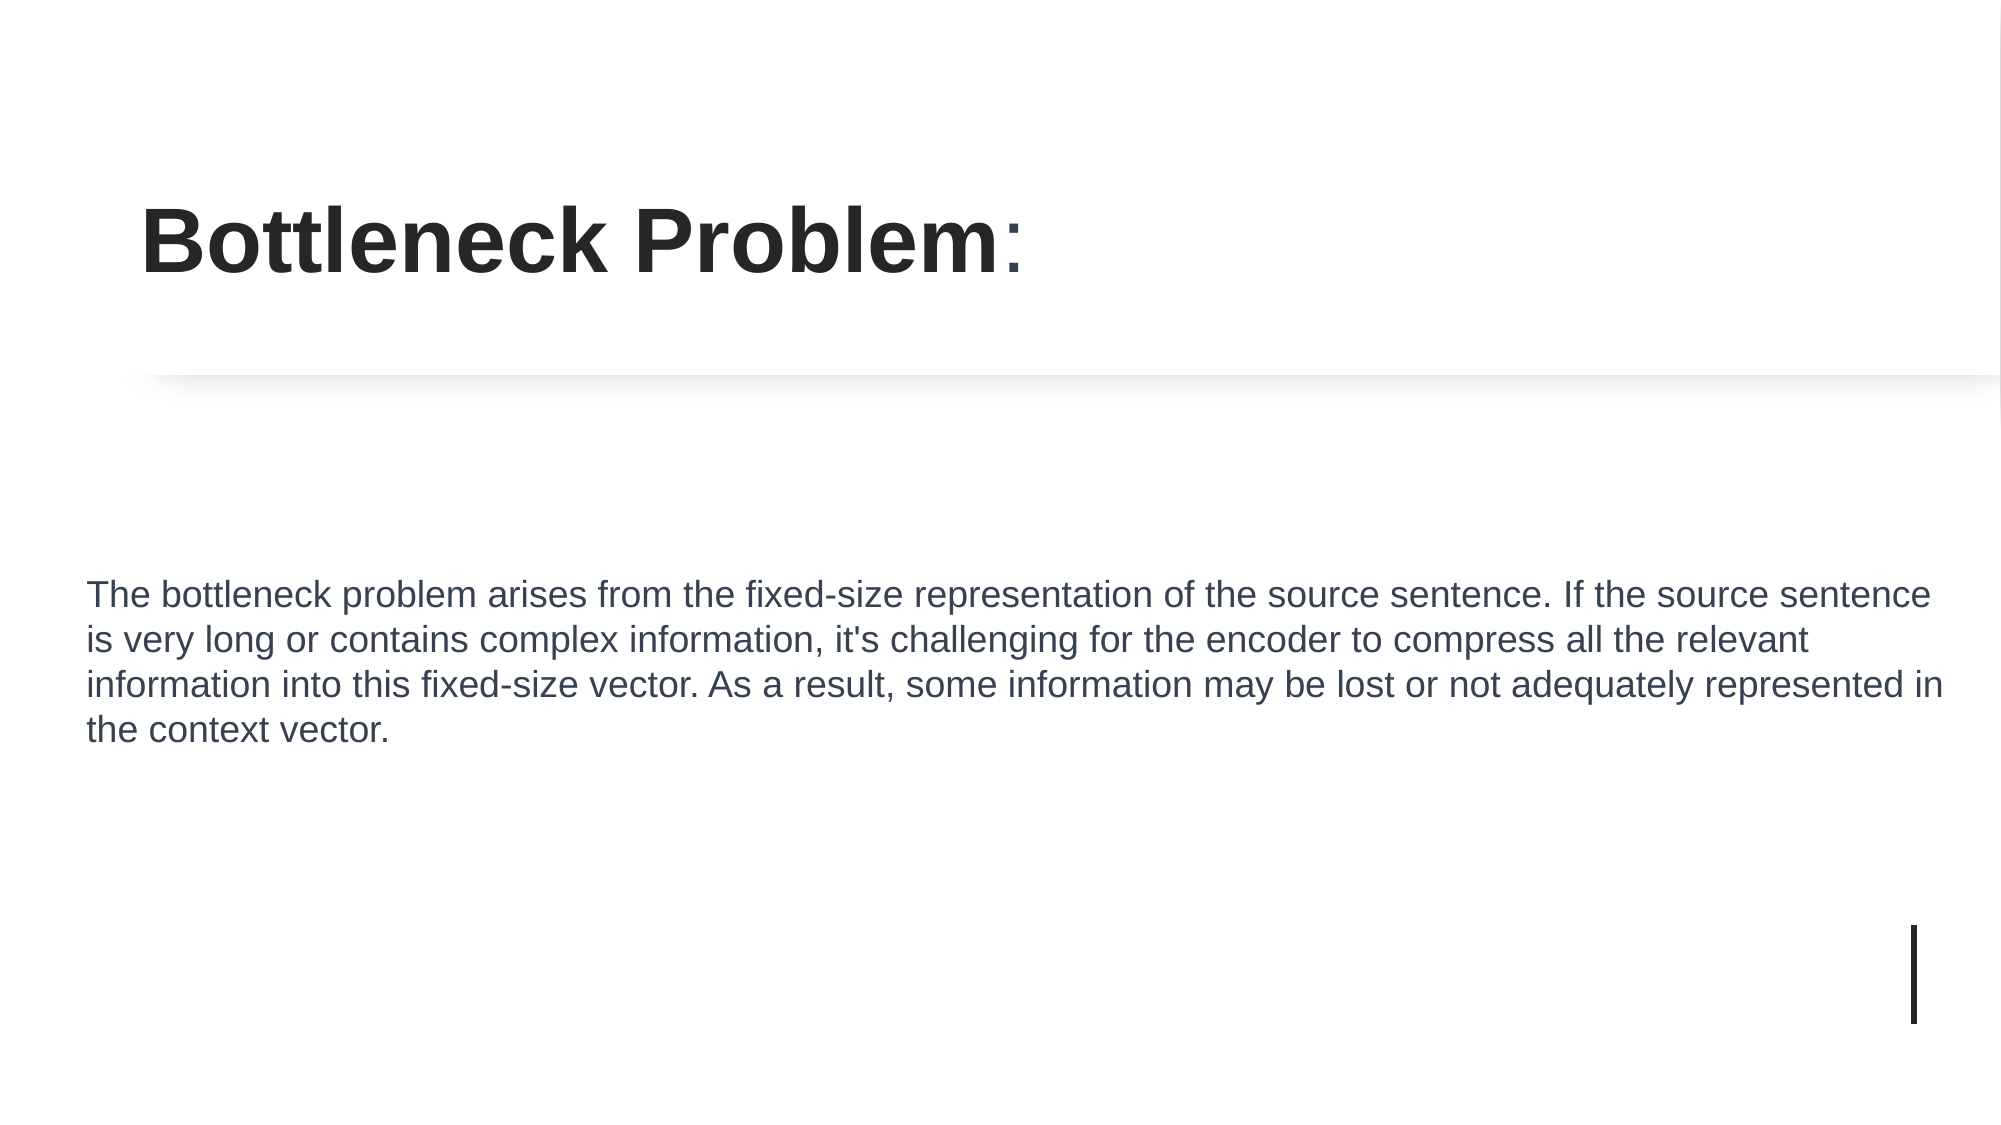

# Bottleneck Problem:
The bottleneck problem arises from the fixed-size representation of the source sentence. If the source sentence is very long or contains complex information, it's challenging for the encoder to compress all the relevant information into this fixed-size vector. As a result, some information may be lost or not adequately represented in the context vector.